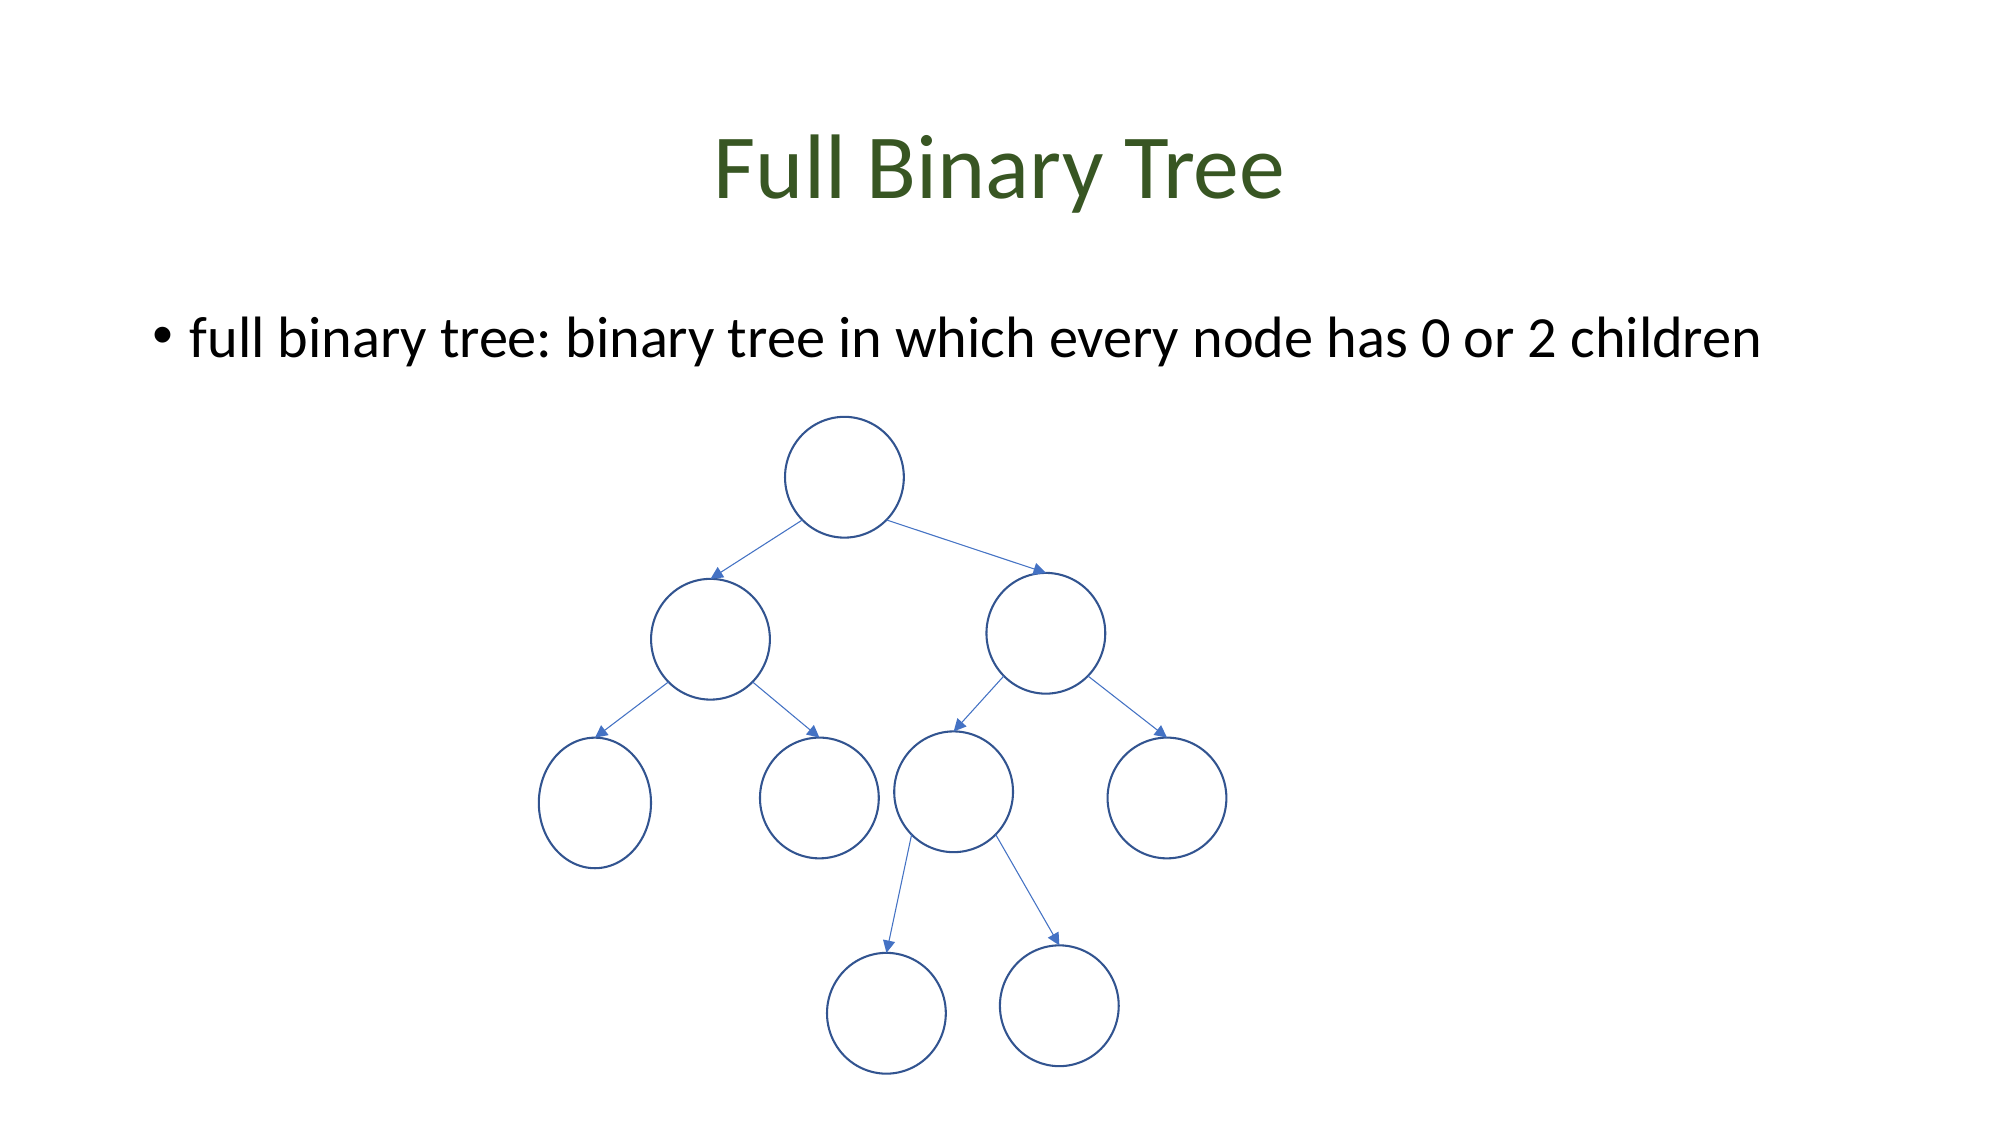

# Full Binary Tree
full binary tree: binary tree in which every node has 0 or 2 children